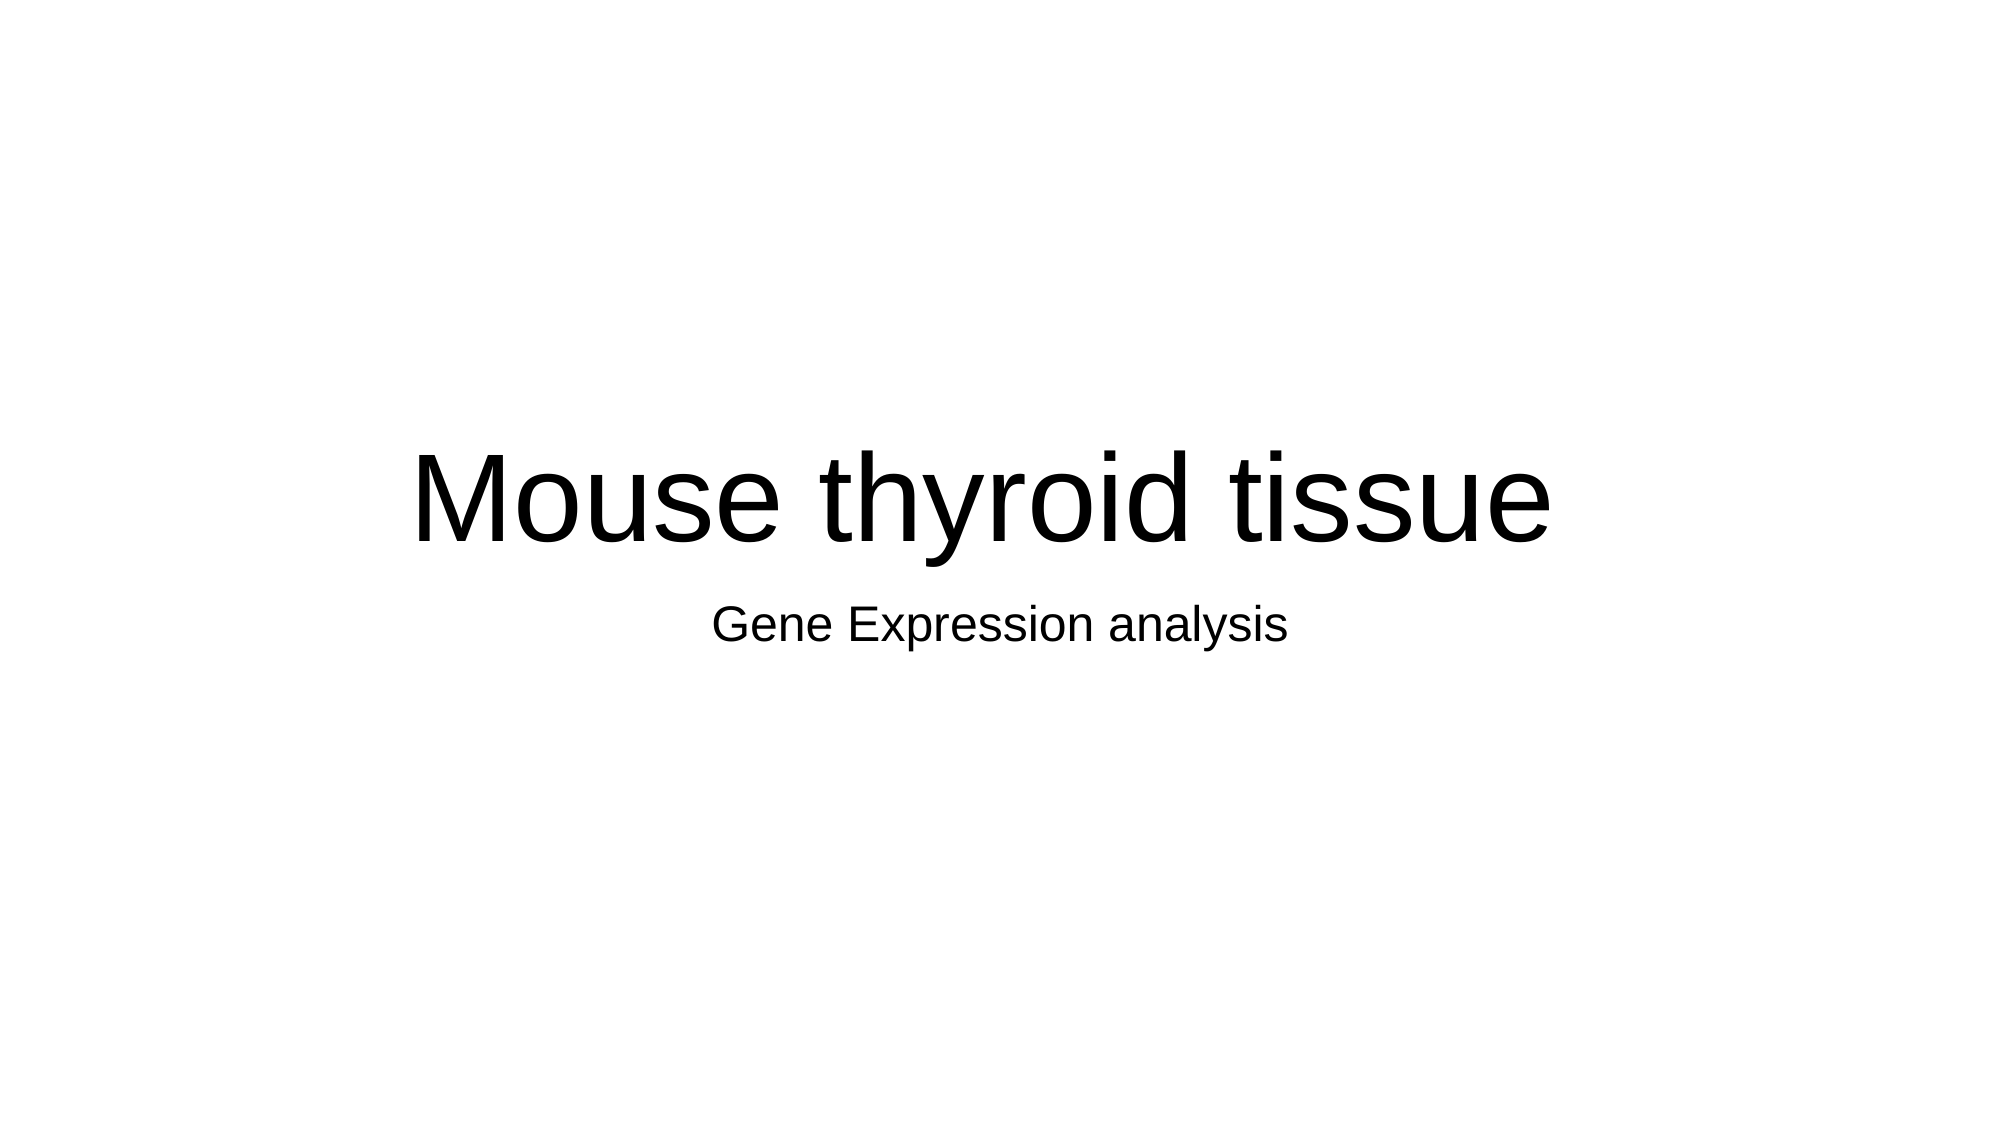

# Mouse thyroid tissue
Gene Expression analysis